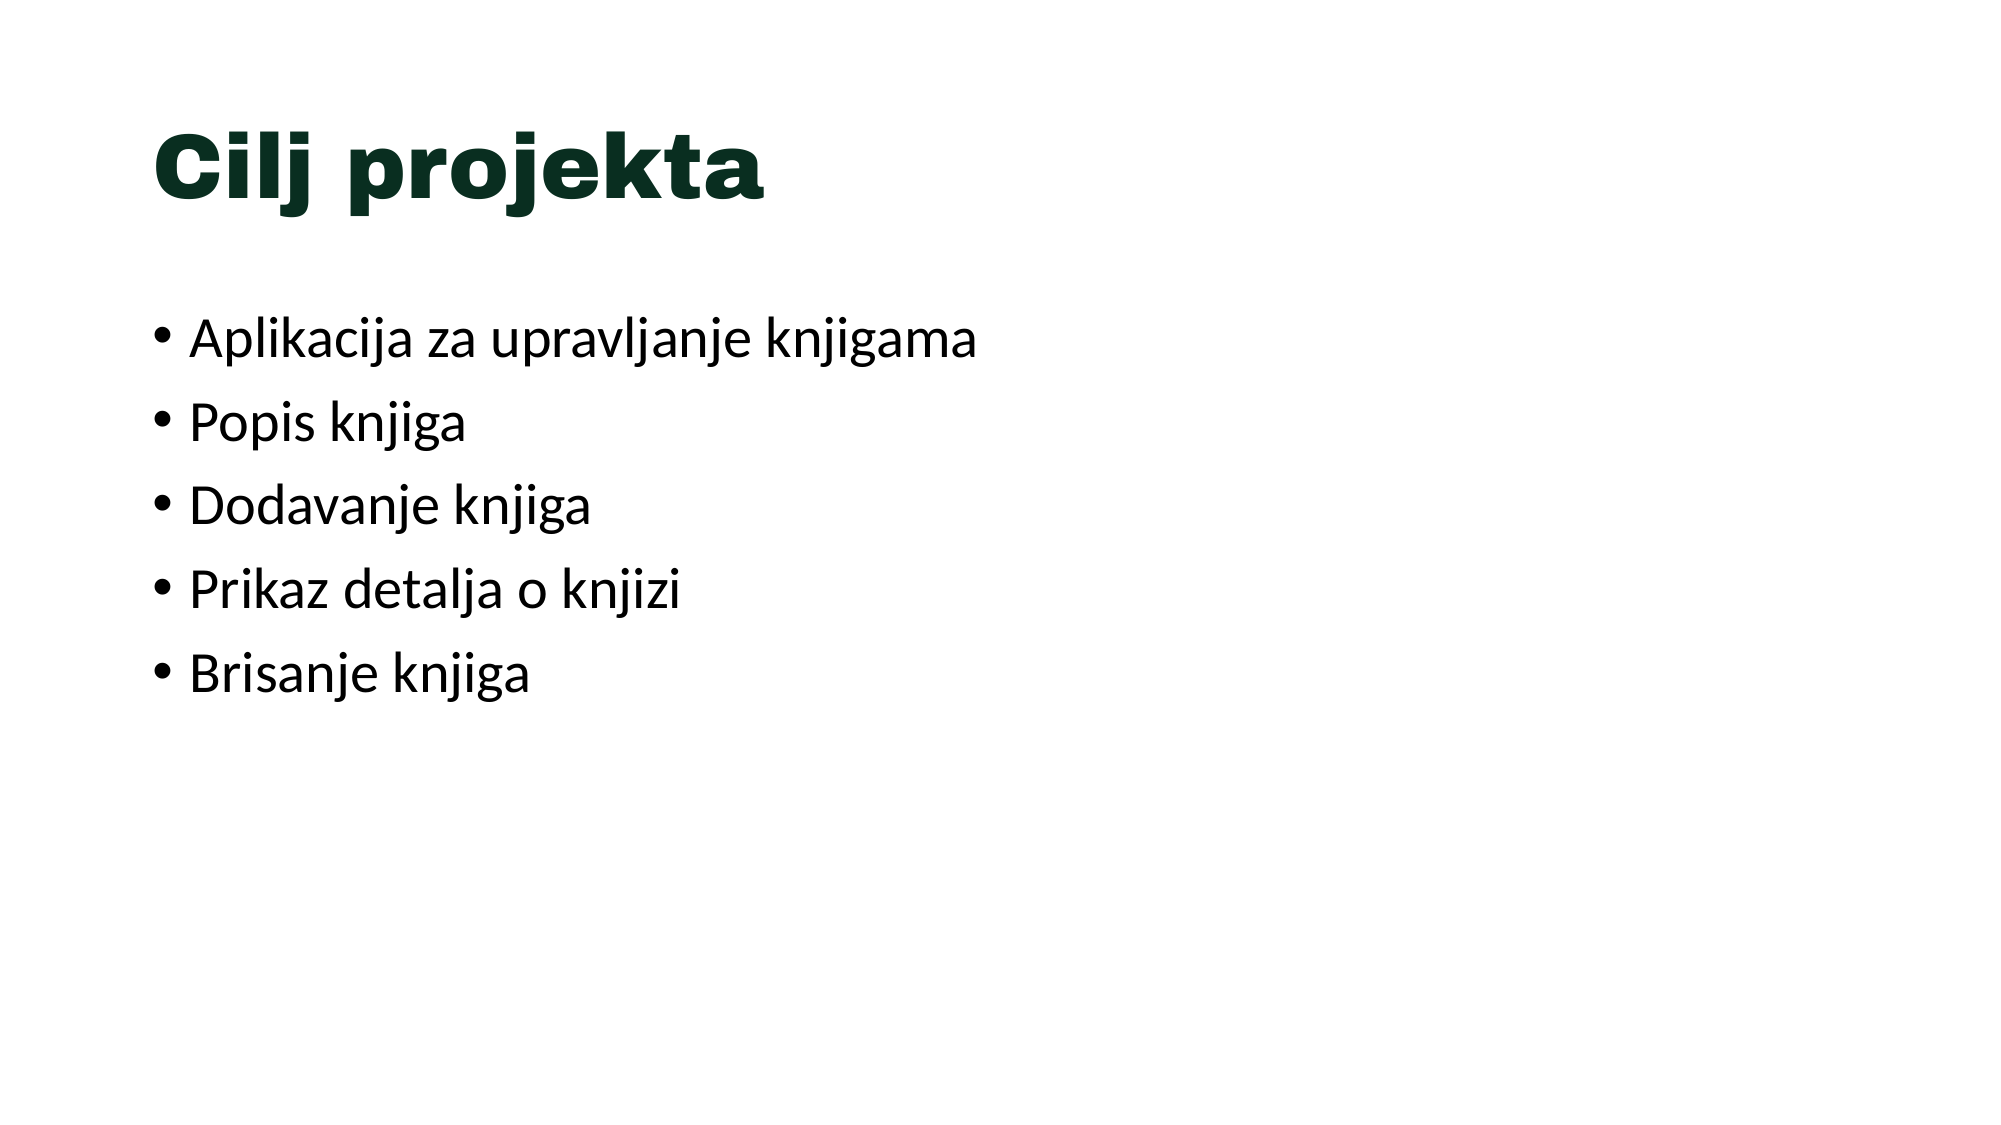

# Cilj projekta
Aplikacija za upravljanje knjigama
Popis knjiga
Dodavanje knjiga
Prikaz detalja o knjizi
Brisanje knjiga